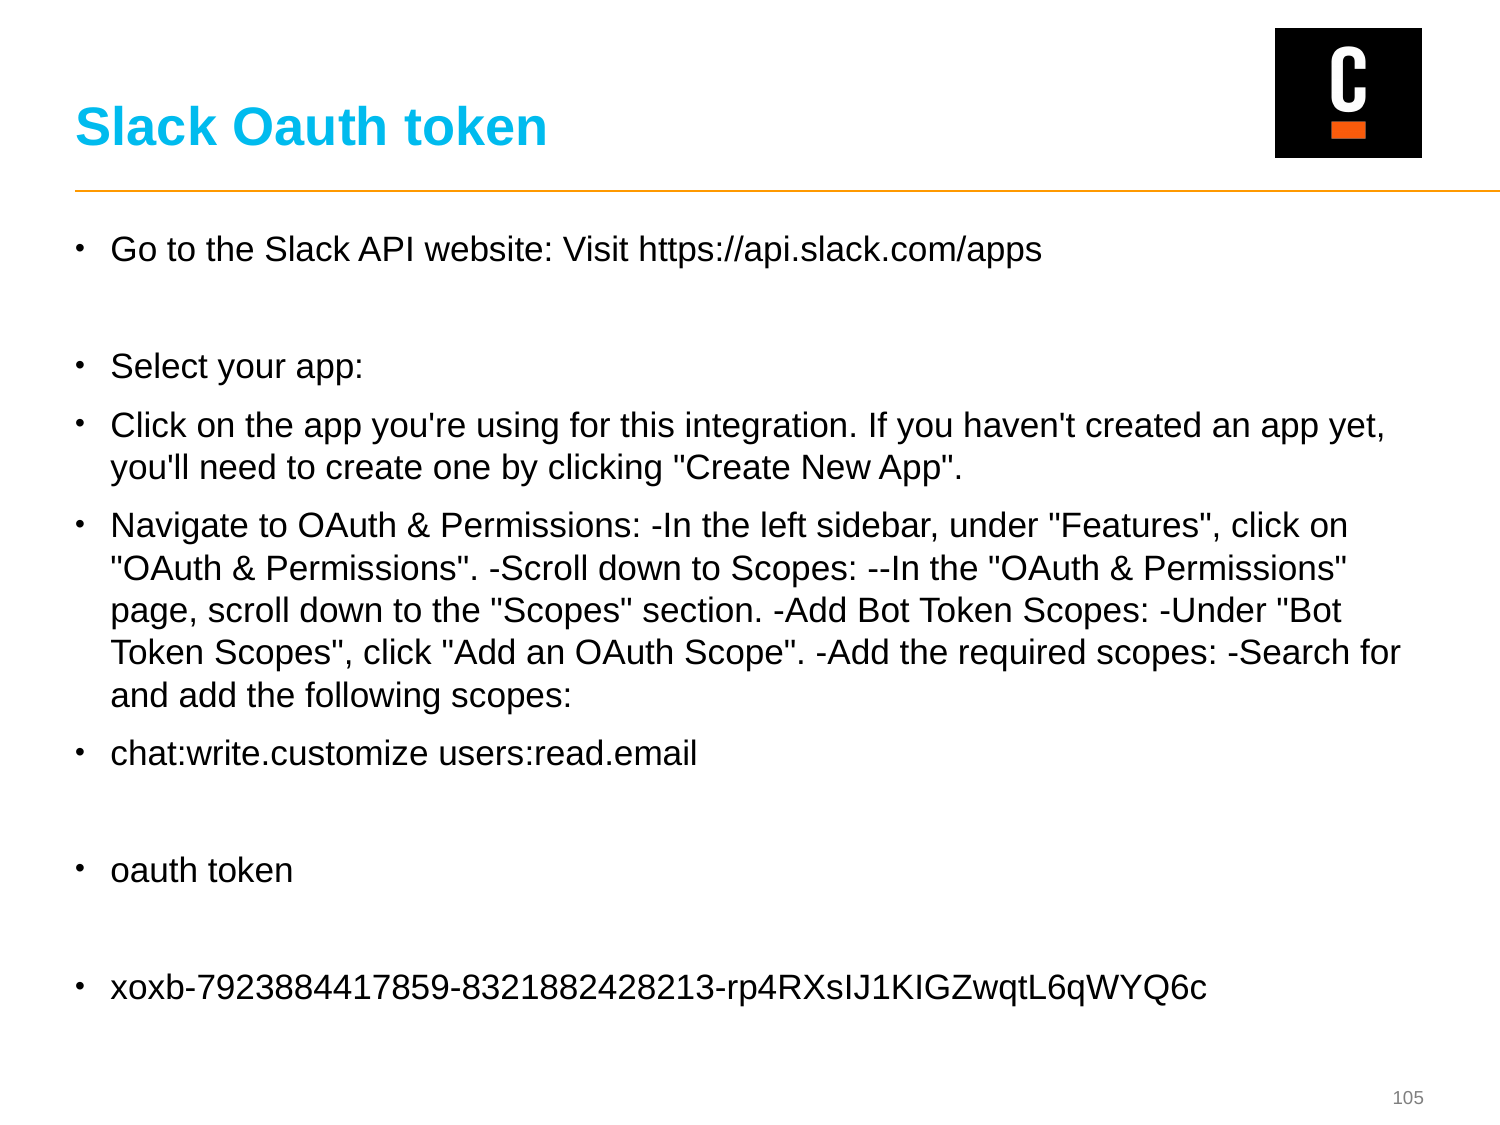

# Slack Oauth token
Go to the Slack API website: Visit https://api.slack.com/apps

Select your app:
Click on the app you're using for this integration. If you haven't created an app yet, you'll need to create one by clicking "Create New App".
Navigate to OAuth & Permissions: -In the left sidebar, under "Features", click on "OAuth & Permissions". -Scroll down to Scopes: --In the "OAuth & Permissions" page, scroll down to the "Scopes" section. -Add Bot Token Scopes: -Under "Bot Token Scopes", click "Add an OAuth Scope". -Add the required scopes: -Search for and add the following scopes:
chat:write.customize users:read.email

oauth token

xoxb-7923884417859-8321882428213-rp4RXsIJ1KIGZwqtL6qWYQ6c